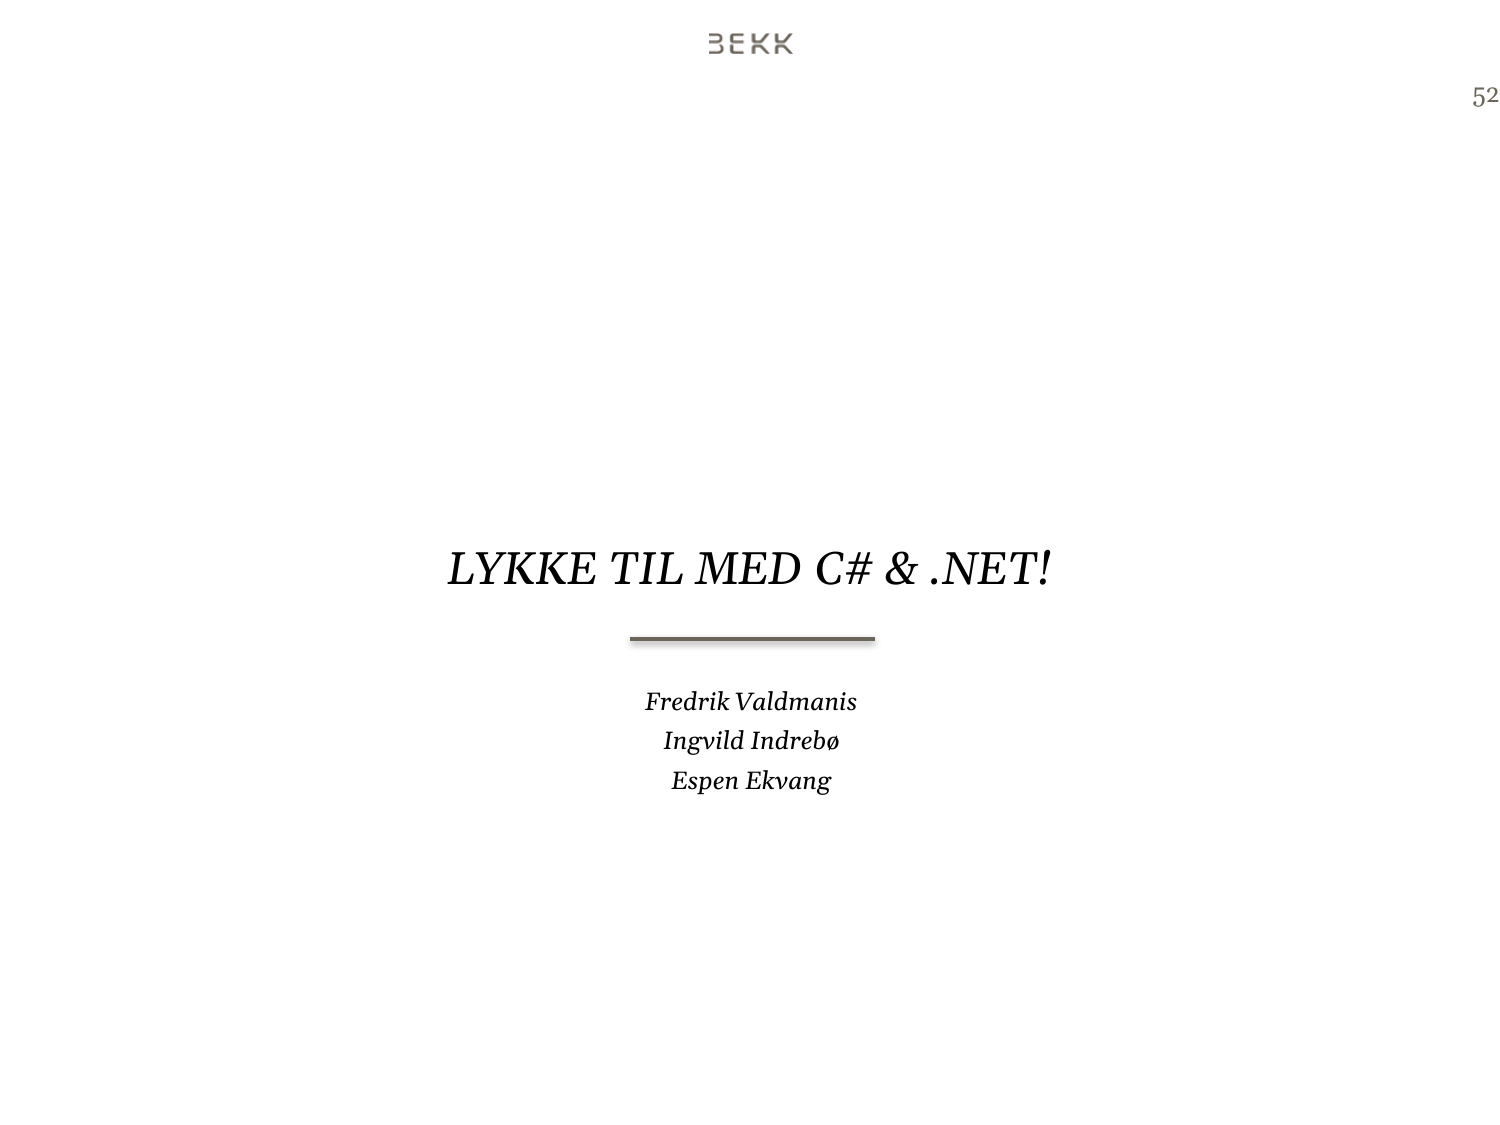

52
# Lykke til med C# & .NET!
Fredrik Valdmanis
Ingvild Indrebø
Espen Ekvang